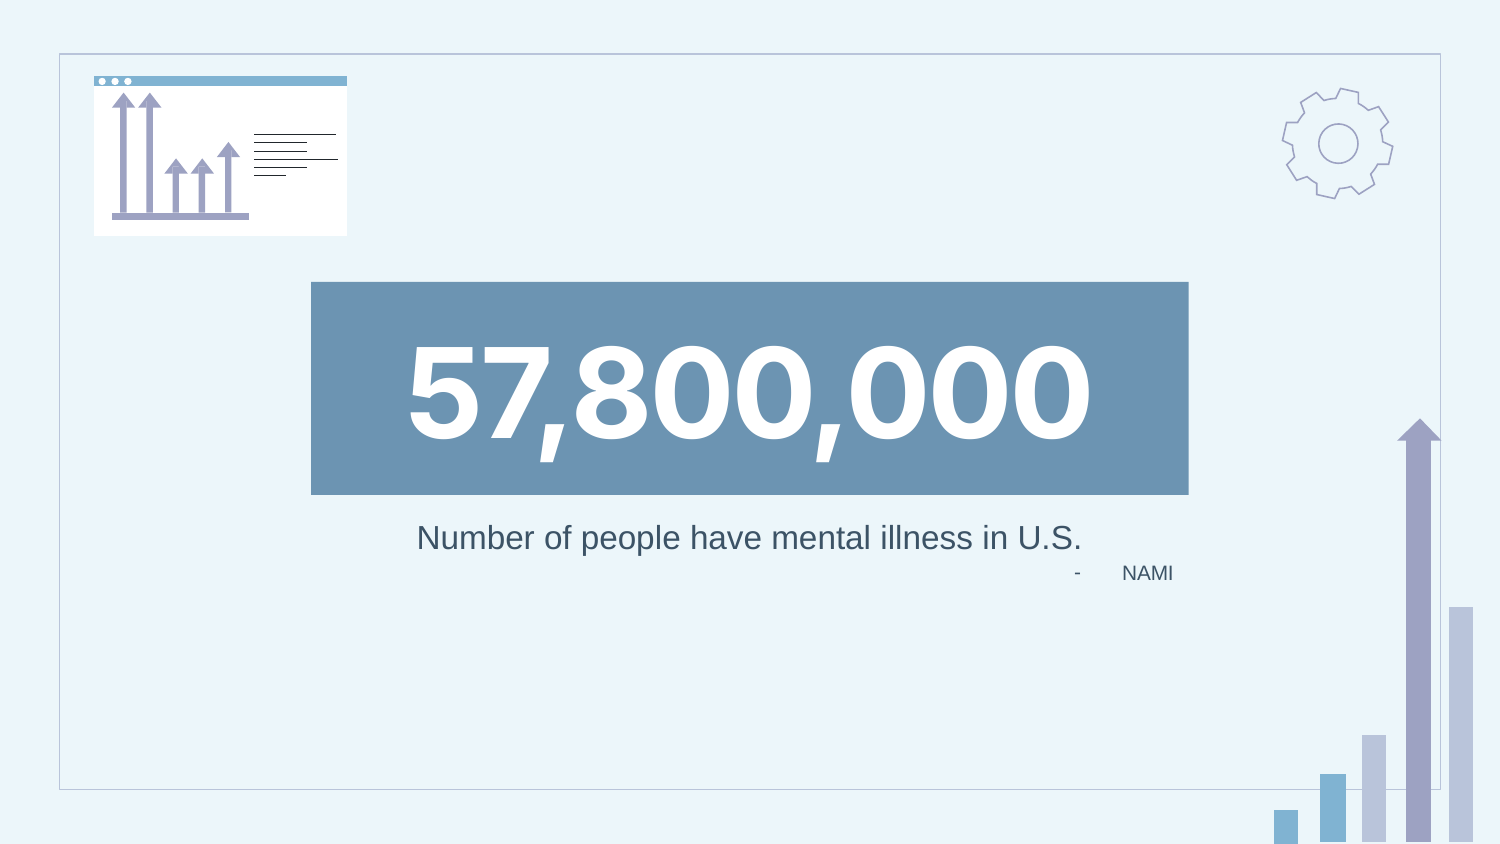

# 57,800,000
Number of people have mental illness in U.S.
NAMI